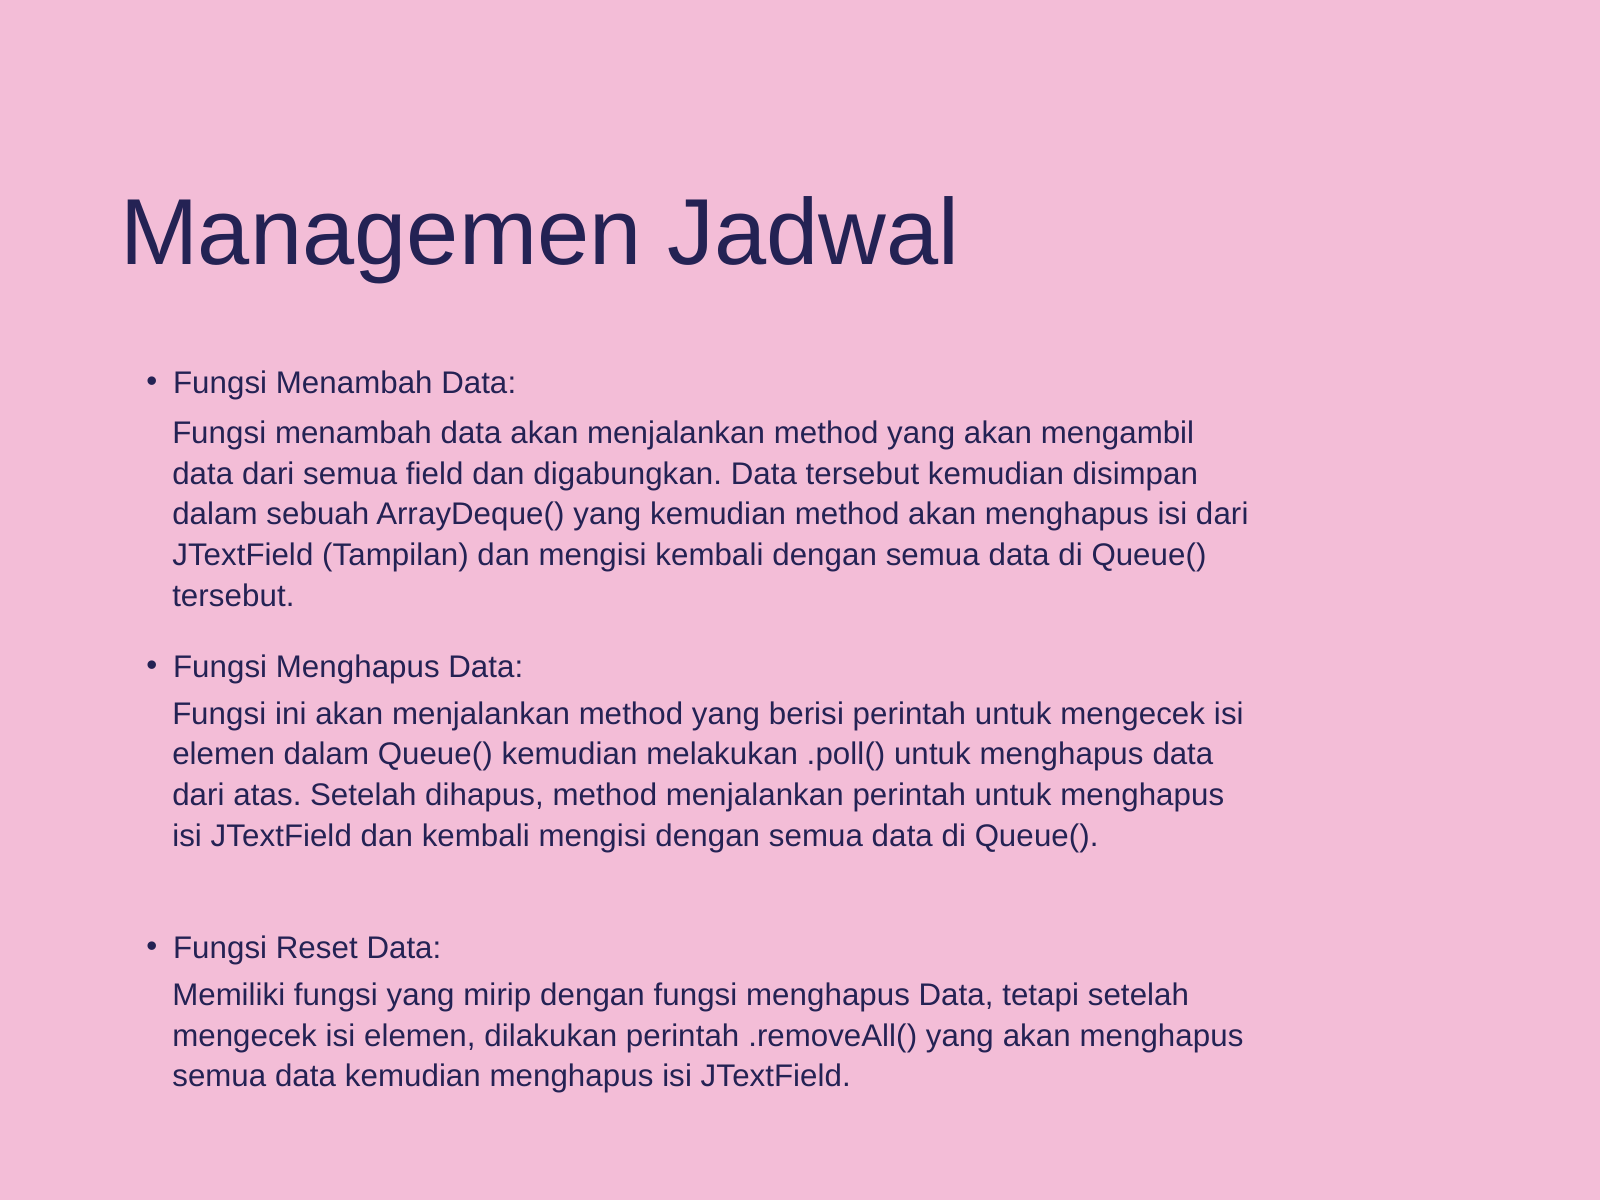

Managemen Jadwal
Fungsi Menambah Data:
Fungsi menambah data akan menjalankan method yang akan mengambil data dari semua field dan digabungkan. Data tersebut kemudian disimpan dalam sebuah ArrayDeque() yang kemudian method akan menghapus isi dari JTextField (Tampilan) dan mengisi kembali dengan semua data di Queue() tersebut.
Fungsi Menghapus Data:
Fungsi ini akan menjalankan method yang berisi perintah untuk mengecek isi elemen dalam Queue() kemudian melakukan .poll() untuk menghapus data dari atas. Setelah dihapus, method menjalankan perintah untuk menghapus isi JTextField dan kembali mengisi dengan semua data di Queue().
Fungsi Reset Data:
Memiliki fungsi yang mirip dengan fungsi menghapus Data, tetapi setelah mengecek isi elemen, dilakukan perintah .removeAll() yang akan menghapus semua data kemudian menghapus isi JTextField.